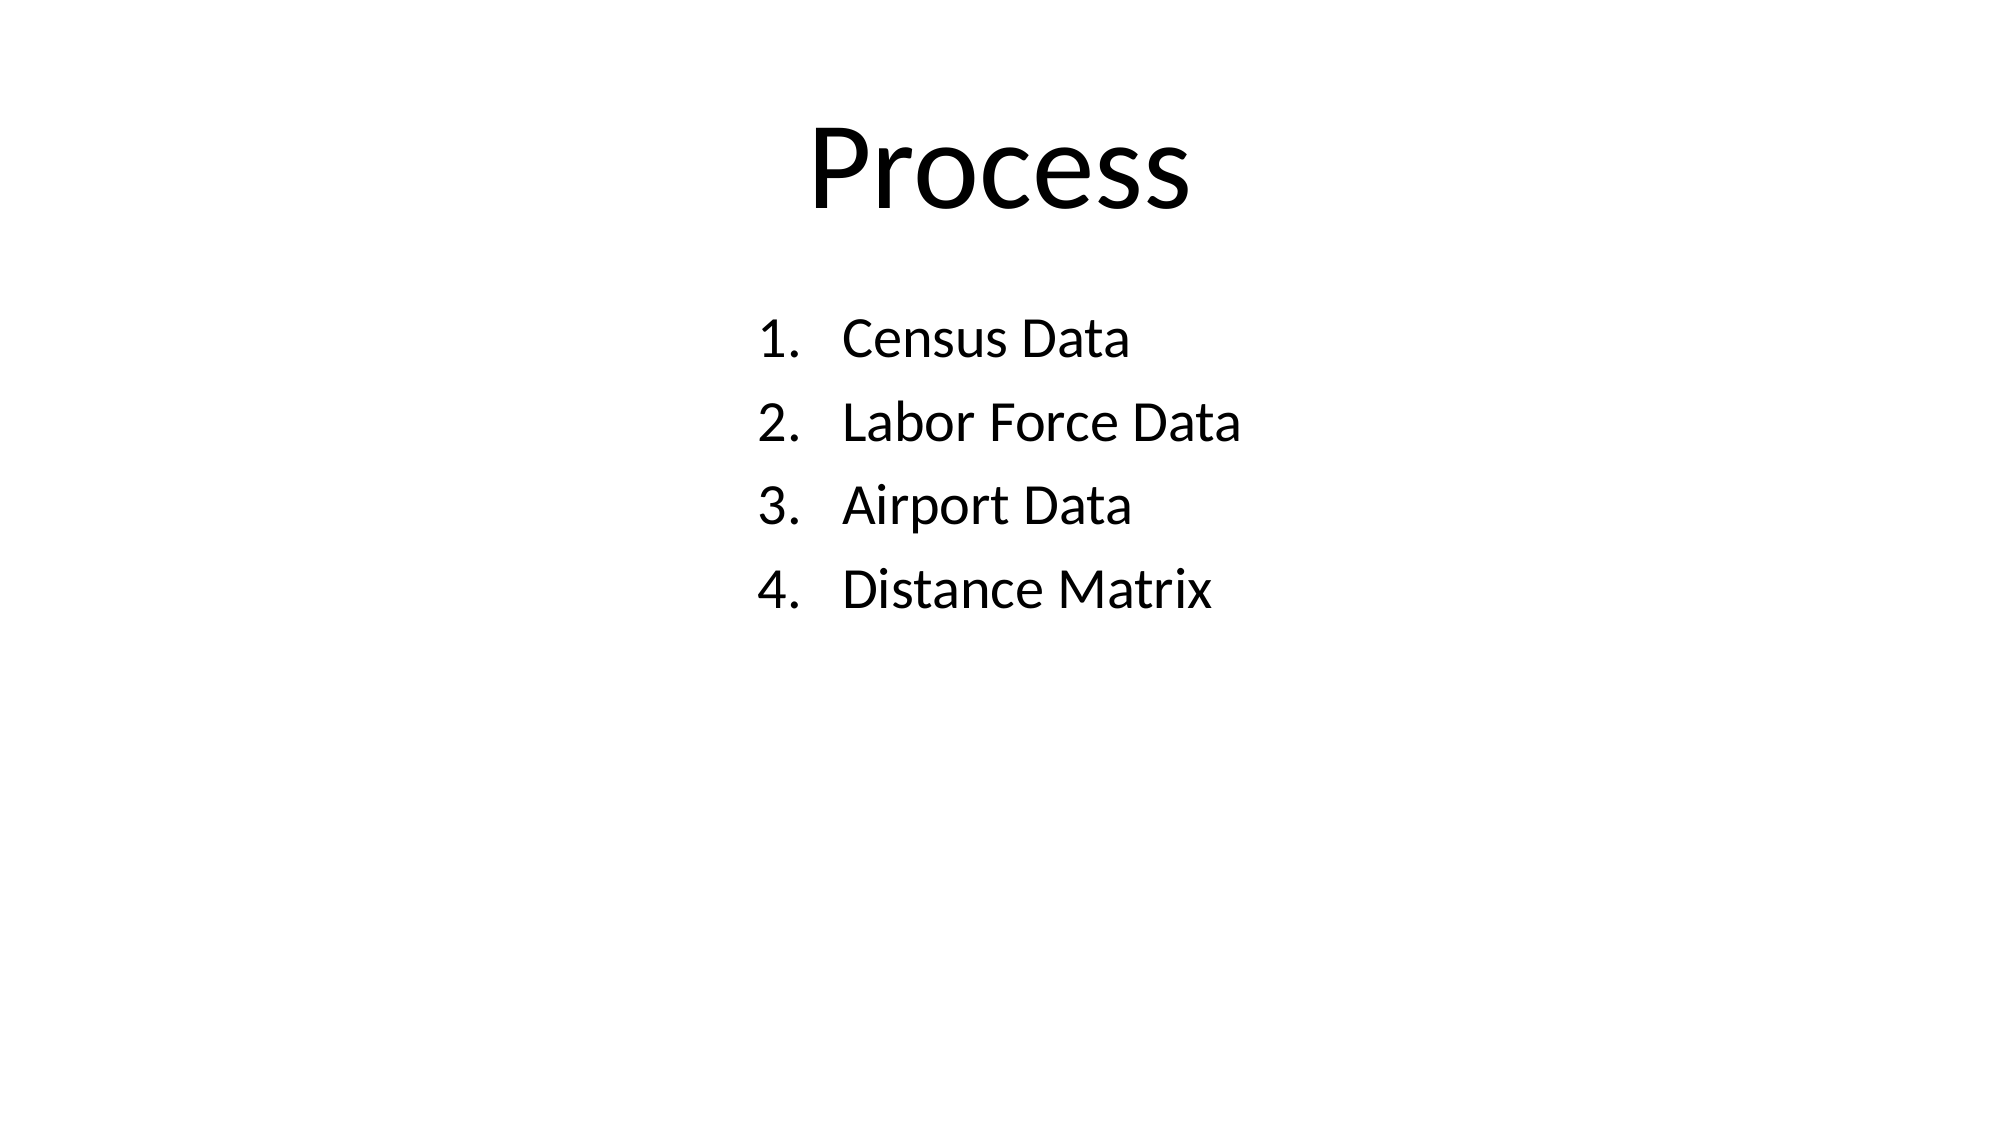

# Process
Census Data
Labor Force Data
Airport Data
Distance Matrix